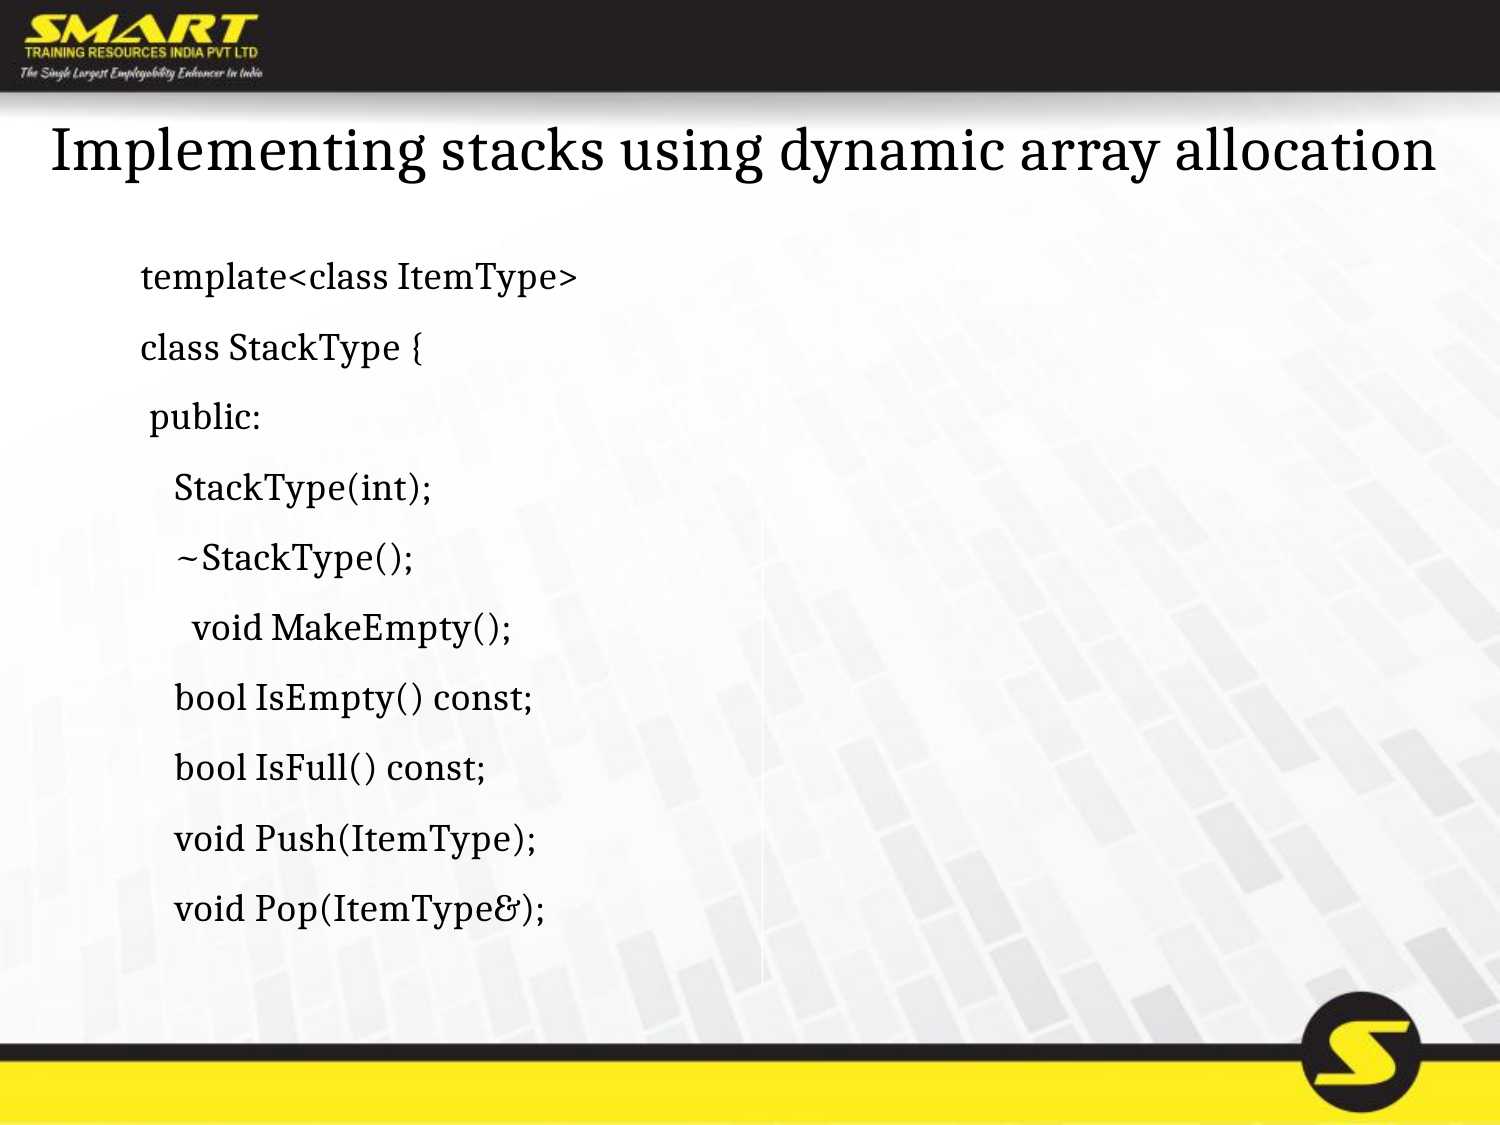

# Implementing stacks using dynamic array allocation
template<class ItemType>
class StackType {
 public:
    StackType(int);
    ~StackType();
 	void MakeEmpty();
    bool IsEmpty() const;
    bool IsFull() const;
    void Push(ItemType);
    void Pop(ItemType&);